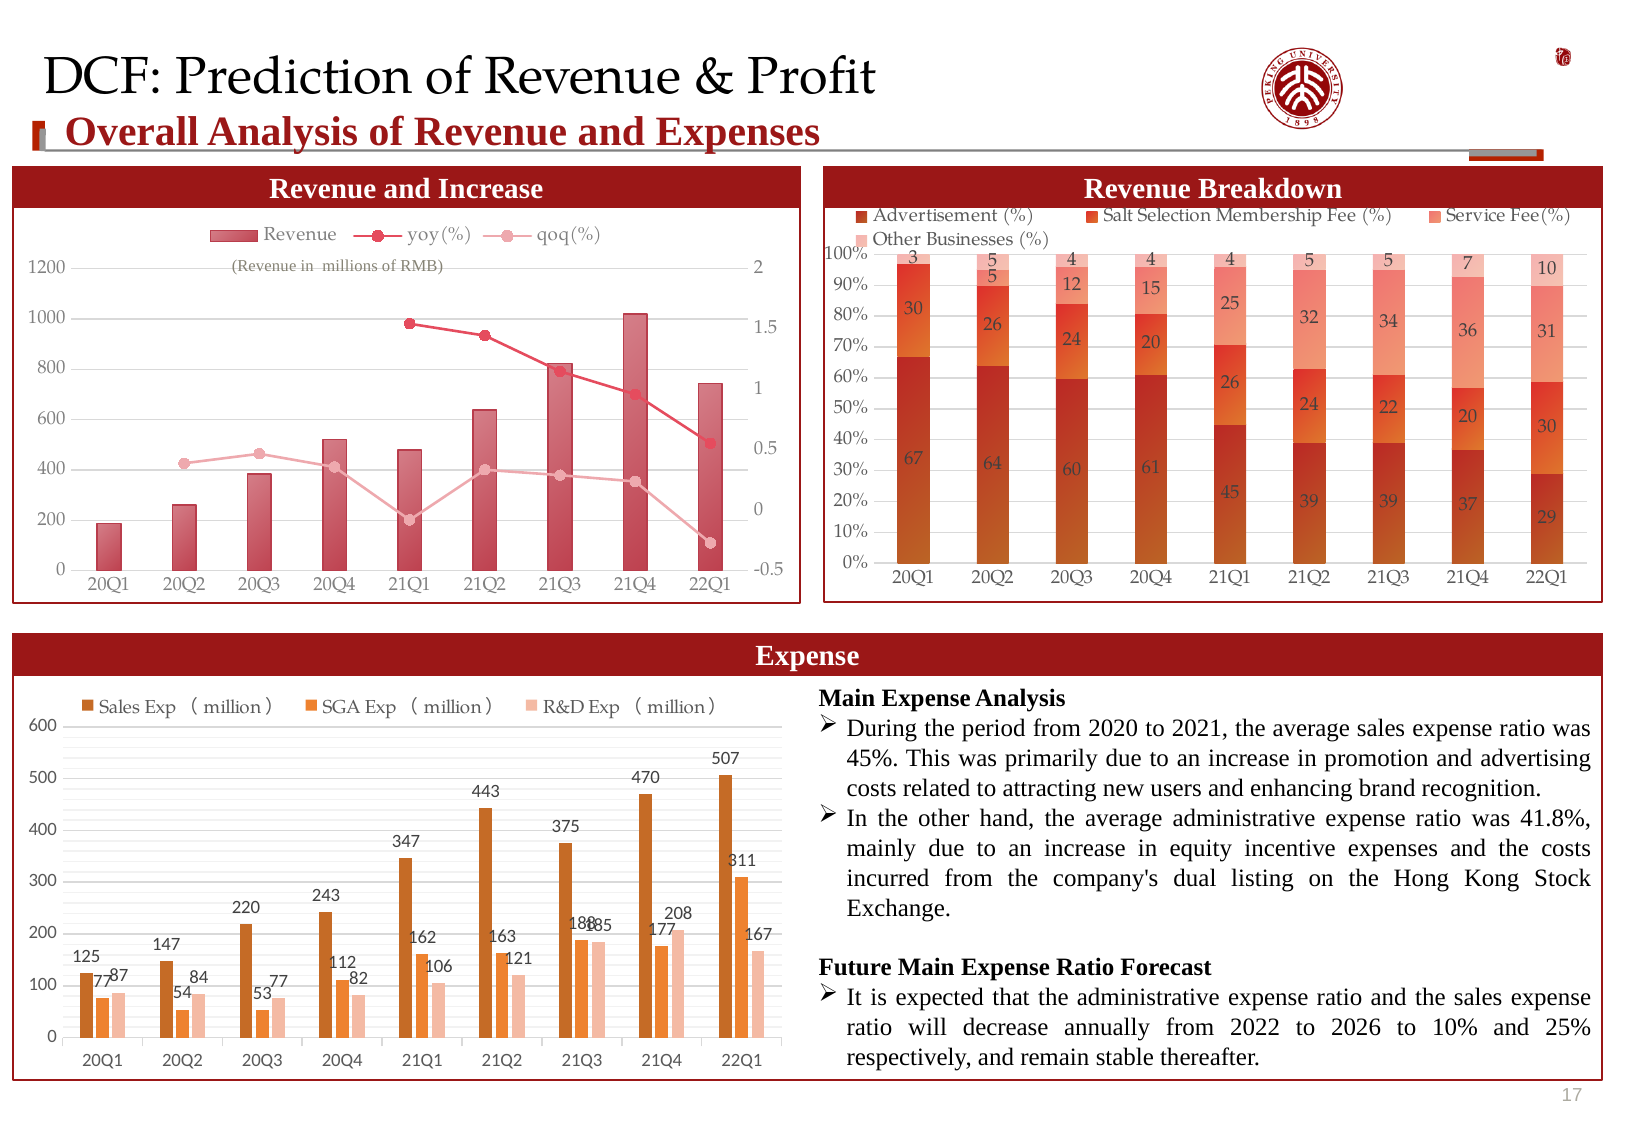

# DCF: Prediction of Revenue & Profit
  Overall Analysis of Revenue and Expenses
Revenue and Increase

### Chart

| Category | Revenue  | yoy(%) | qoq(%) |
|---|---|---|---|
| 20Q1 | 188.0 | None | None |
| 20Q2 | 261.0 | None | 0.388297872340426 |
| 20Q3 | 383.0 | None | 0.467432950191571 |
| 20Q4 | 520.0 | None | 0.357702349869452 |
| 21Q1 | 478.29 | 1.5441 | -0.0802115384615384 |
| 21Q2 | 638.35 | 1.4458 | 0.334650525831608 |
| 21Q3 | 823.47 | 1.1501 | 0.289997650191901 |
| 21Q4 | 1019.22 | 0.96 | 0.237713577908121 |
| 22Q1 | 743.23 | 0.5539 | -0.270785502639273 |
(Revenue in  millions of RMB)
Revenue Breakdown

### Chart

| Category | Advertisement (%) | Salt Selection Membership Fee (%) | Service Fee(%) | Other Businesses (%) |
|---|---|---|---|---|
| 20Q1 | 67.0 | 30.0 | 0.0 | 3.0 |
| 20Q2 | 64.0 | 26.0 | 5.0 | 5.0 |
| 20Q3 | 60.0 | 24.0 | 12.0 | 4.0 |
| 20Q4 | 61.0 | 20.0 | 15.0 | 4.0 |
| 21Q1 | 45.0 | 26.0 | 25.0 | 4.0 |
| 21Q2 | 39.0 | 24.0 | 32.0 | 5.0 |
| 21Q3 | 39.0 | 22.0 | 34.0 | 5.0 |
| 21Q4 | 37.0 | 20.0 | 36.0 | 7.0 |
| 22Q1 | 29.0 | 30.0 | 31.0 | 10.0 |
Expense

### Chart

| Category | Sales Exp（million） | SGA Exp（million） | R&D Exp（million） |
|---|---|---|---|
| 20Q1 | 125.0 | 77.0 | 87.0 |
| 20Q2 | 147.0 | 54.0 | 84.0 |
| 20Q3 | 220.0 | 53.0 | 77.0 |
| 20Q4 | 243.0 | 112.0 | 82.0 |
| 21Q1 | 347.0 | 162.0 | 106.0 |
| 21Q2 | 443.0 | 163.0 | 121.0 |
| 21Q3 | 375.0 | 188.0 | 185.0 |
| 21Q4 | 470.0 | 177.0 | 208.0 |
| 22Q1 | 507.0 | 311.0 | 167.0 |
Main Expense Analysis
During the period from 2020 to 2021, the average sales expense ratio was 45%. This was primarily due to an increase in promotion and advertising costs related to attracting new users and enhancing brand recognition.
In the other hand, the average administrative expense ratio was 41.8%, mainly due to an increase in equity incentive expenses and the costs incurred from the company's dual listing on the Hong Kong Stock Exchange.

Future Main Expense Ratio Forecast
It is expected that the administrative expense ratio and the sales expense ratio will decrease annually from 2022 to 2026 to 10% and 25% respectively, and remain stable thereafter.